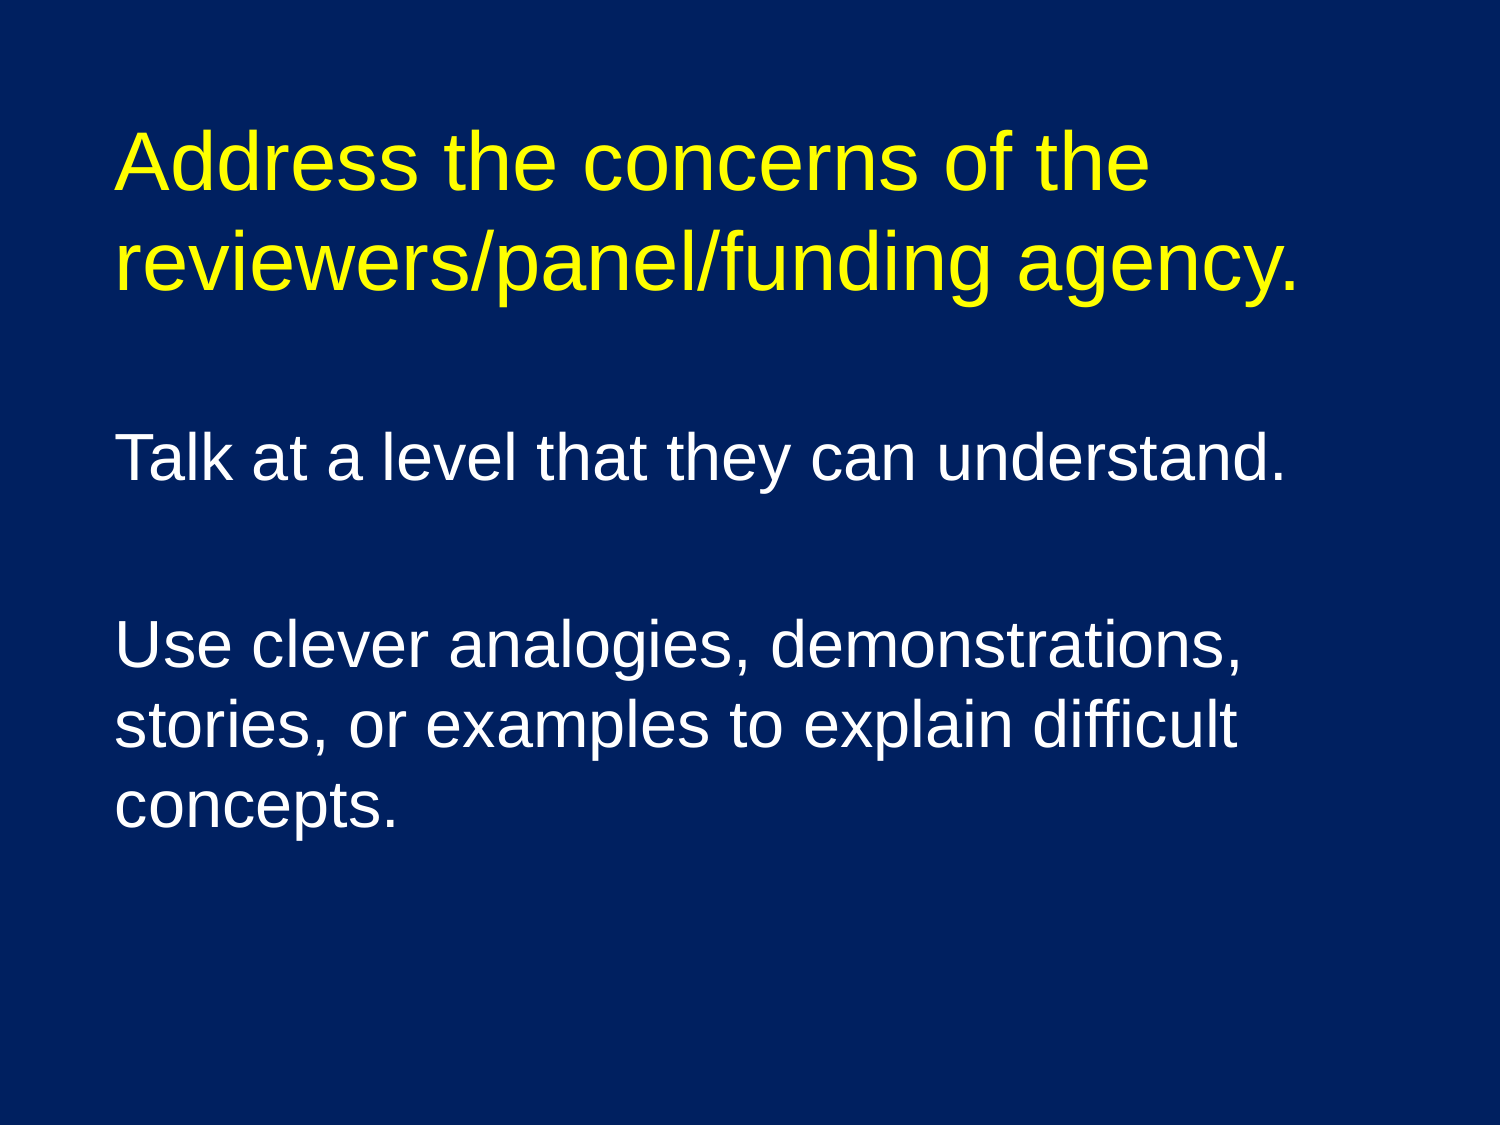

Address the concerns of the reviewers/panel/funding agency.

Talk at a level that they can understand.

Use clever analogies, demonstrations, stories, or examples to explain difficult concepts.